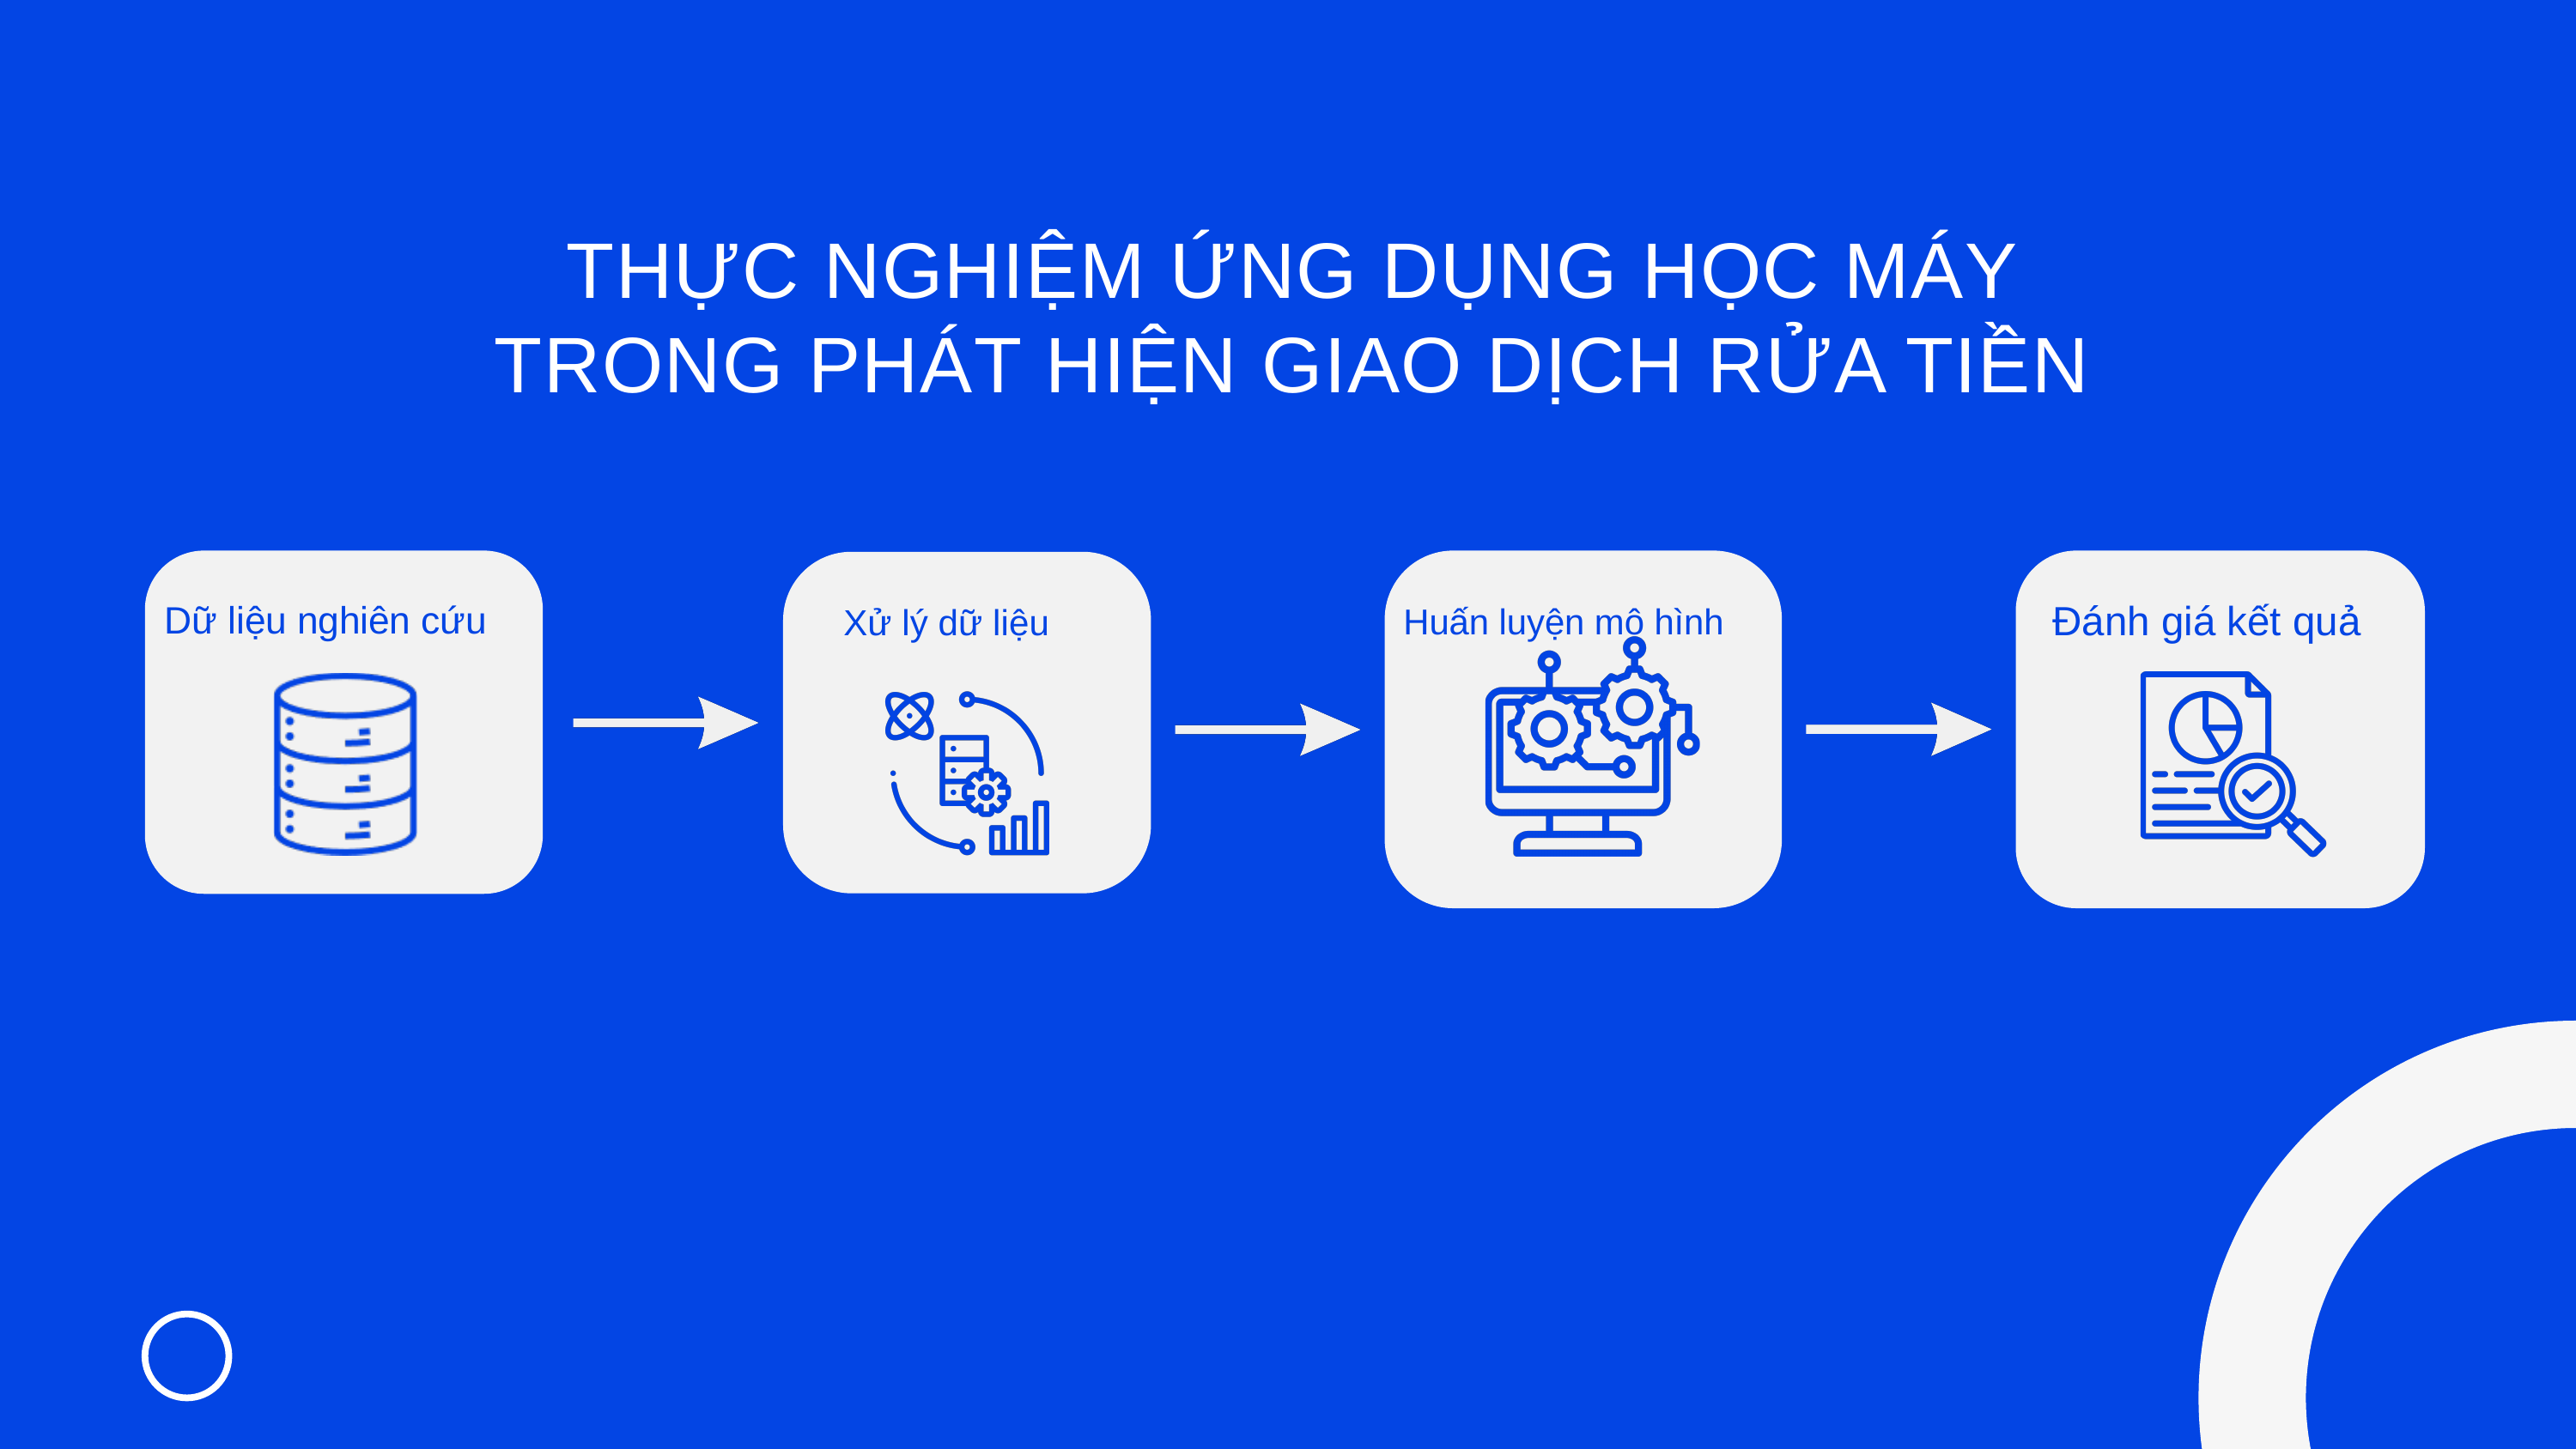

THỰC NGHIỆM ỨNG DỤNG HỌC MÁY TRONG PHÁT HIỆN GIAO DỊCH RỬA TIỀN

Dữ liệu nghiên cứu

Huấn luyện mô hình

Đánh giá kết quả

Xử lý dữ liệu